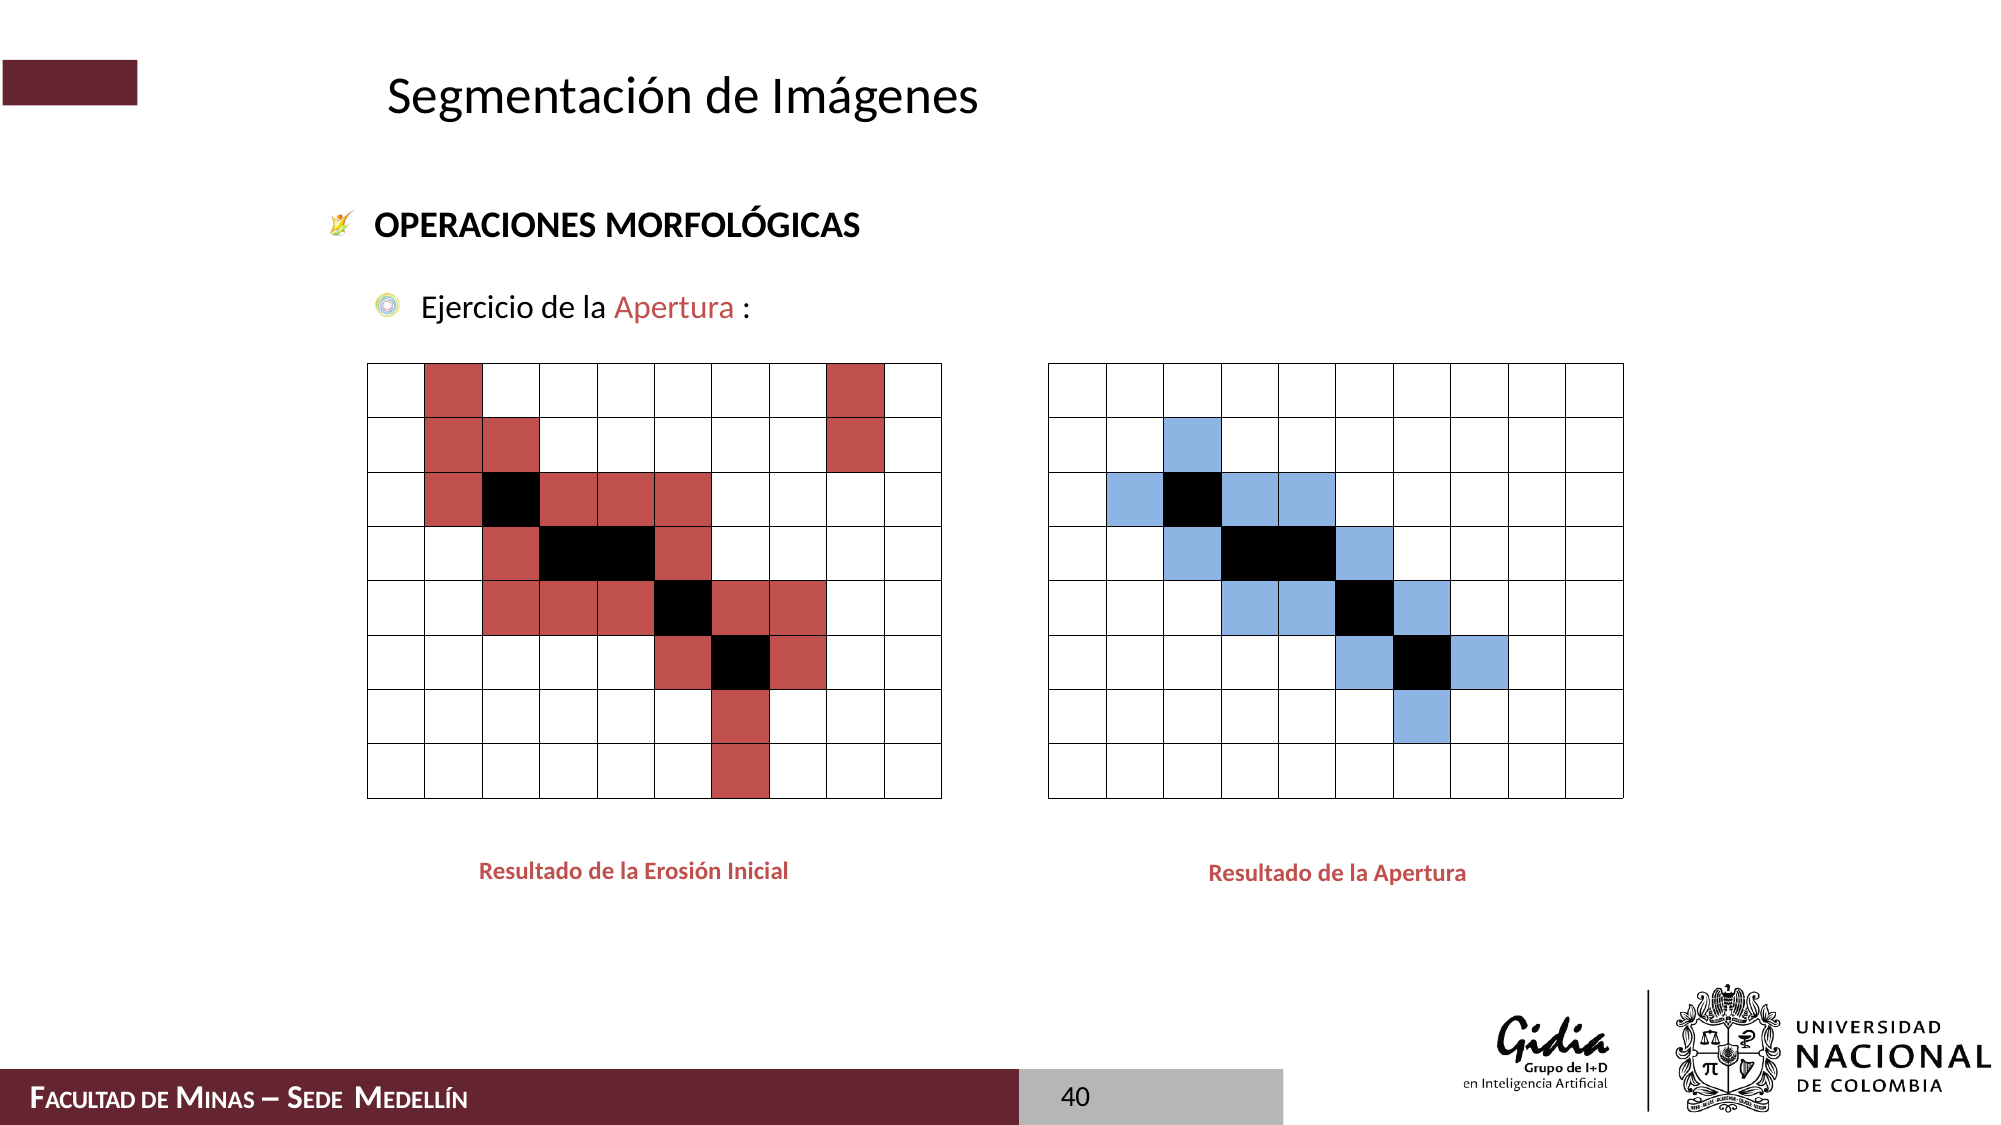

# Segmentación de Imágenes
Operaciones Morfológicas

Ejercicio de la Apertura :

|  |  |  |  |  |  |  |  |  |  |
| --- | --- | --- | --- | --- | --- | --- | --- | --- | --- |
|  |  |  |  |  |  |  |  |  |  |
|  |  |  |  |  |  |  |  |  |  |
|  |  |  |  |  |  |  |  |  |  |
|  |  |  |  |  |  |  |  |  |  |
|  |  |  |  |  |  |  |  |  |  |
|  |  |  |  |  |  |  |  |  |  |
|  |  |  |  |  |  |  |  |  |  |
|  |  |  |  |  |  |  |  |  |  |
| --- | --- | --- | --- | --- | --- | --- | --- | --- | --- |
|  |  |  |  |  |  |  |  |  |  |
|  |  |  |  |  |  |  |  |  |  |
|  |  |  |  |  |  |  |  |  |  |
|  |  |  |  |  |  |  |  |  |  |
|  |  |  |  |  |  |  |  |  |  |
|  |  |  |  |  |  |  |  |  |  |
|  |  |  |  |  |  |  |  |  |  |
Resultado de la Erosión Inicial
Resultado de la Apertura
40